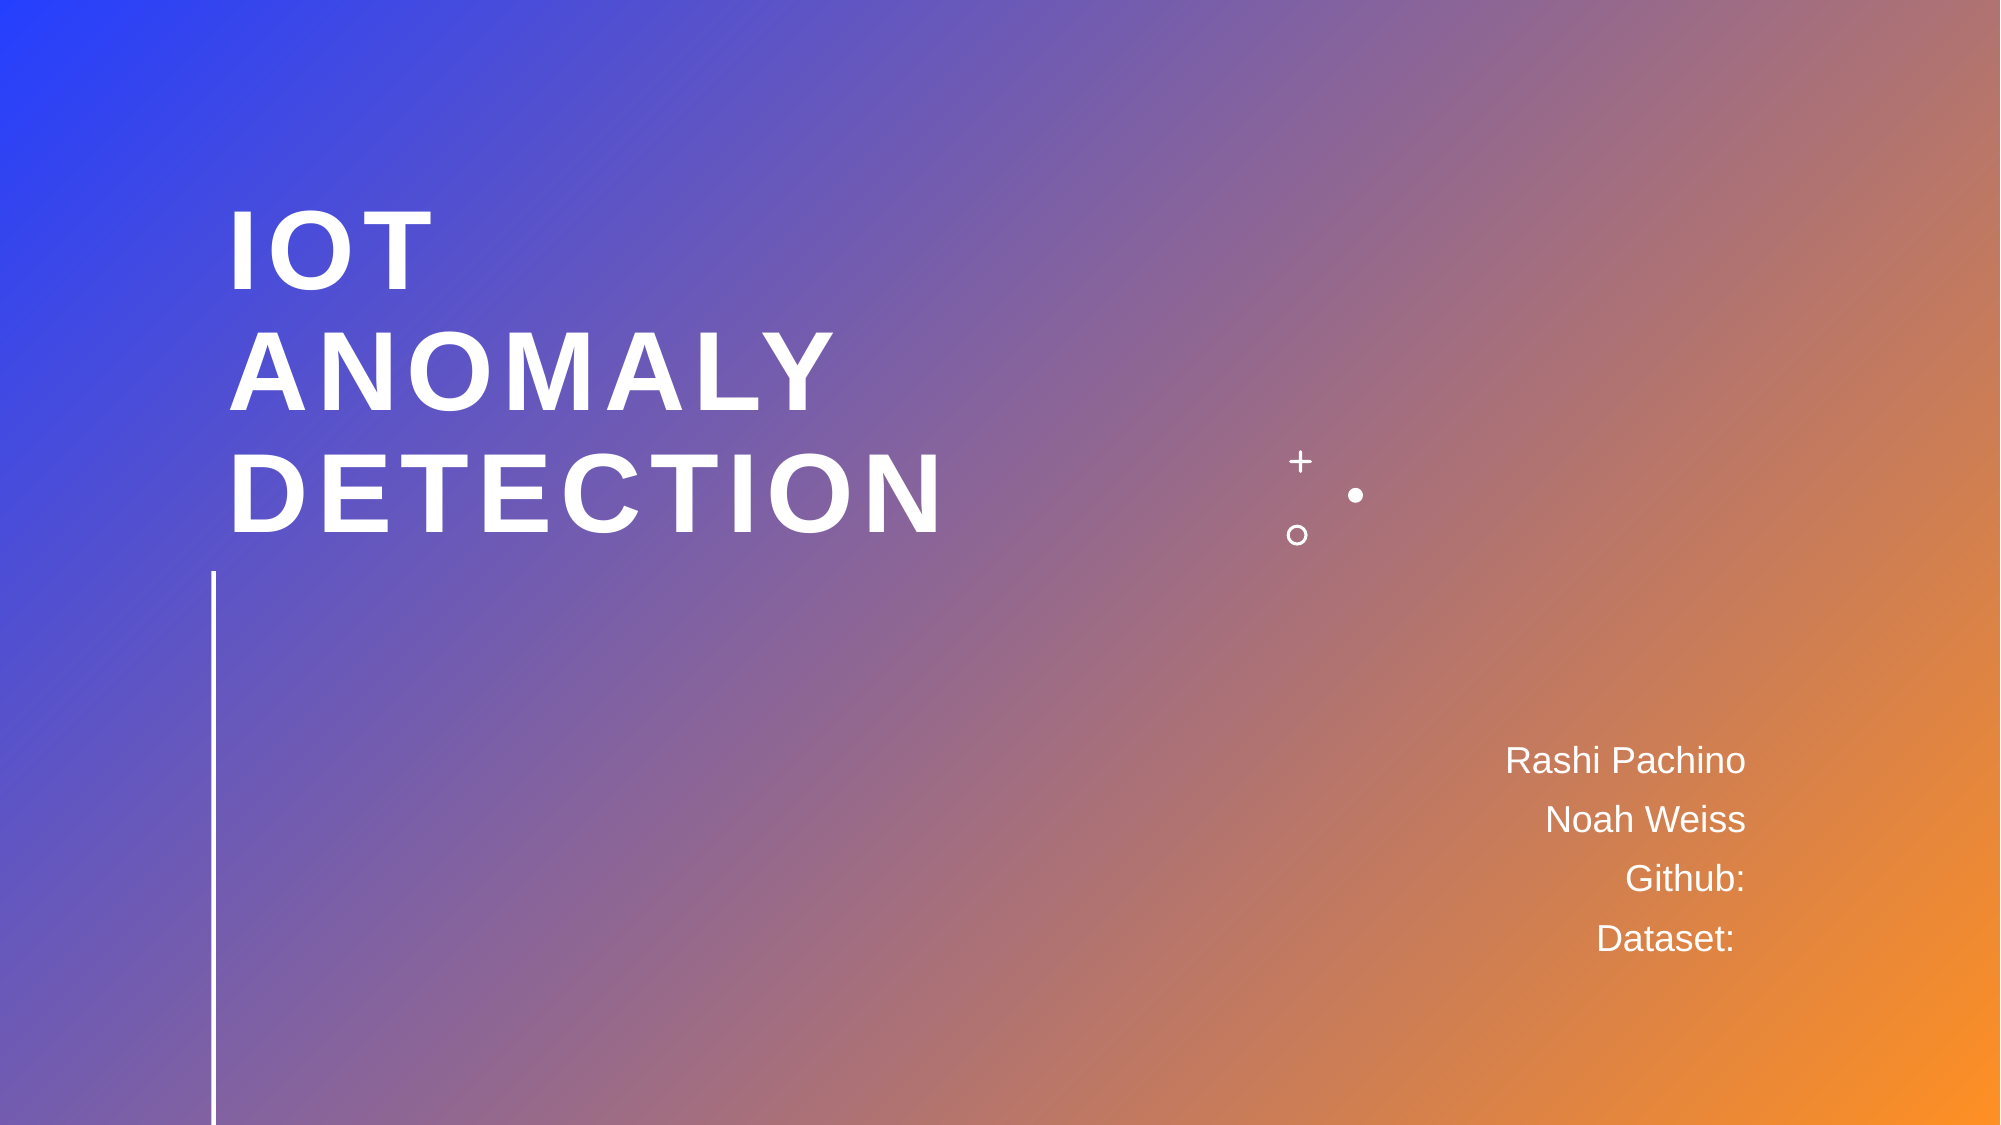

# IoT anomaly detection
Rashi Pachino
Noah Weiss
Github:
Dataset: